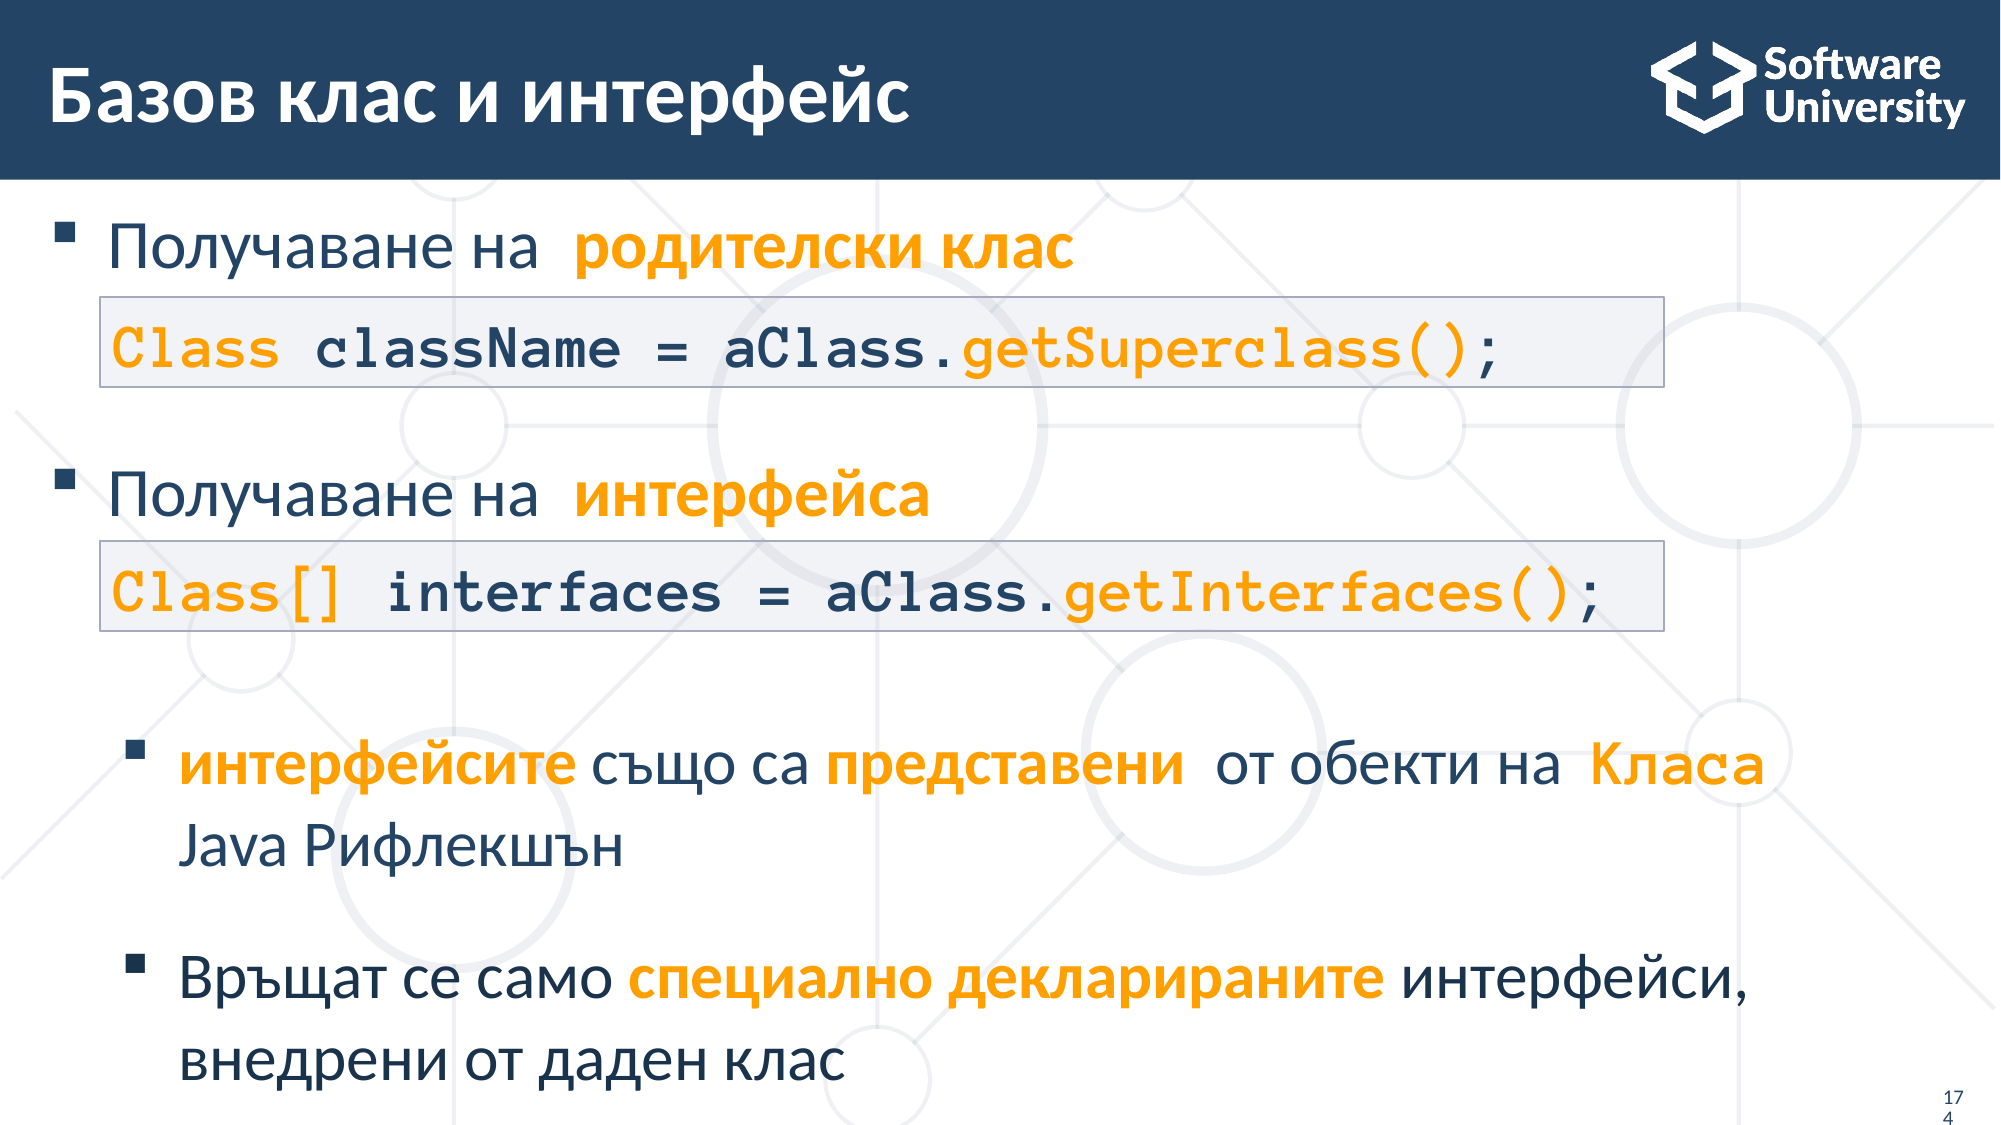

# Базов клас и интерфейс
Получаване на  родителски клас

Получаване на  интерфейса

интерфейсите също са представени  от обекти на  Класа 
Java Рифлекшън
Връщат се само специално декларираните интерфейси, внедрени от даден клас
Class className = aClass.getSuperclass();
Class[] interfaces = aClass.getInterfaces();
174